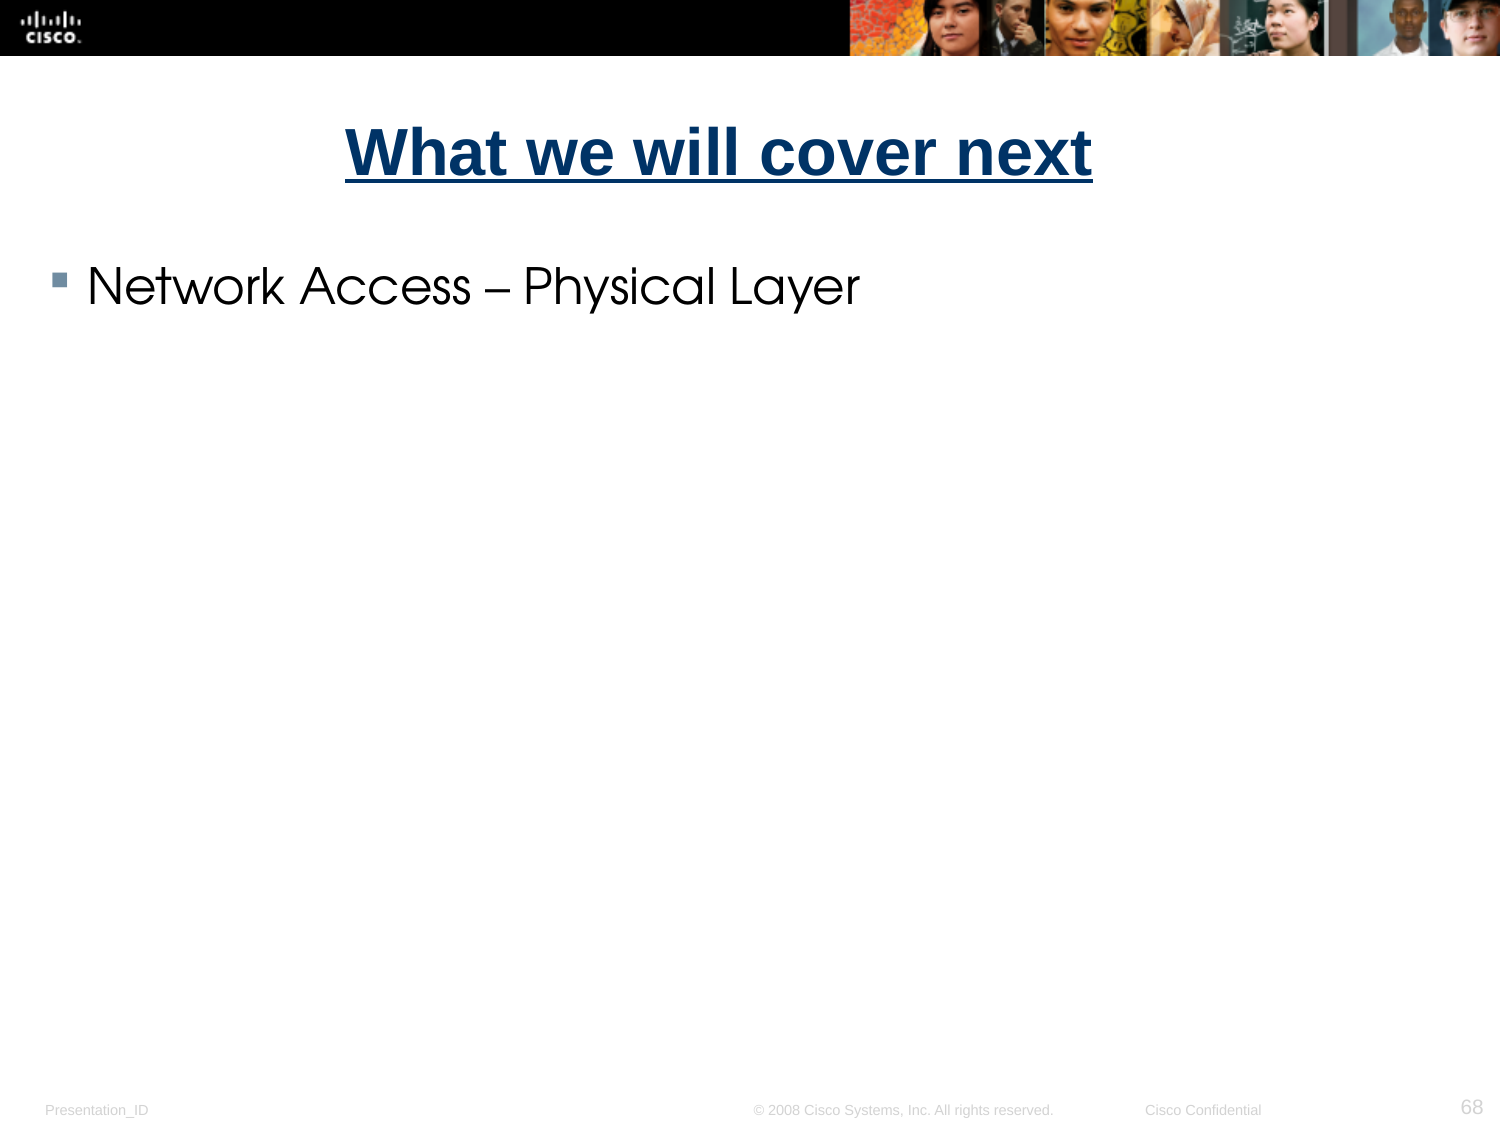

# What we will cover next
Network Access – Physical Layer